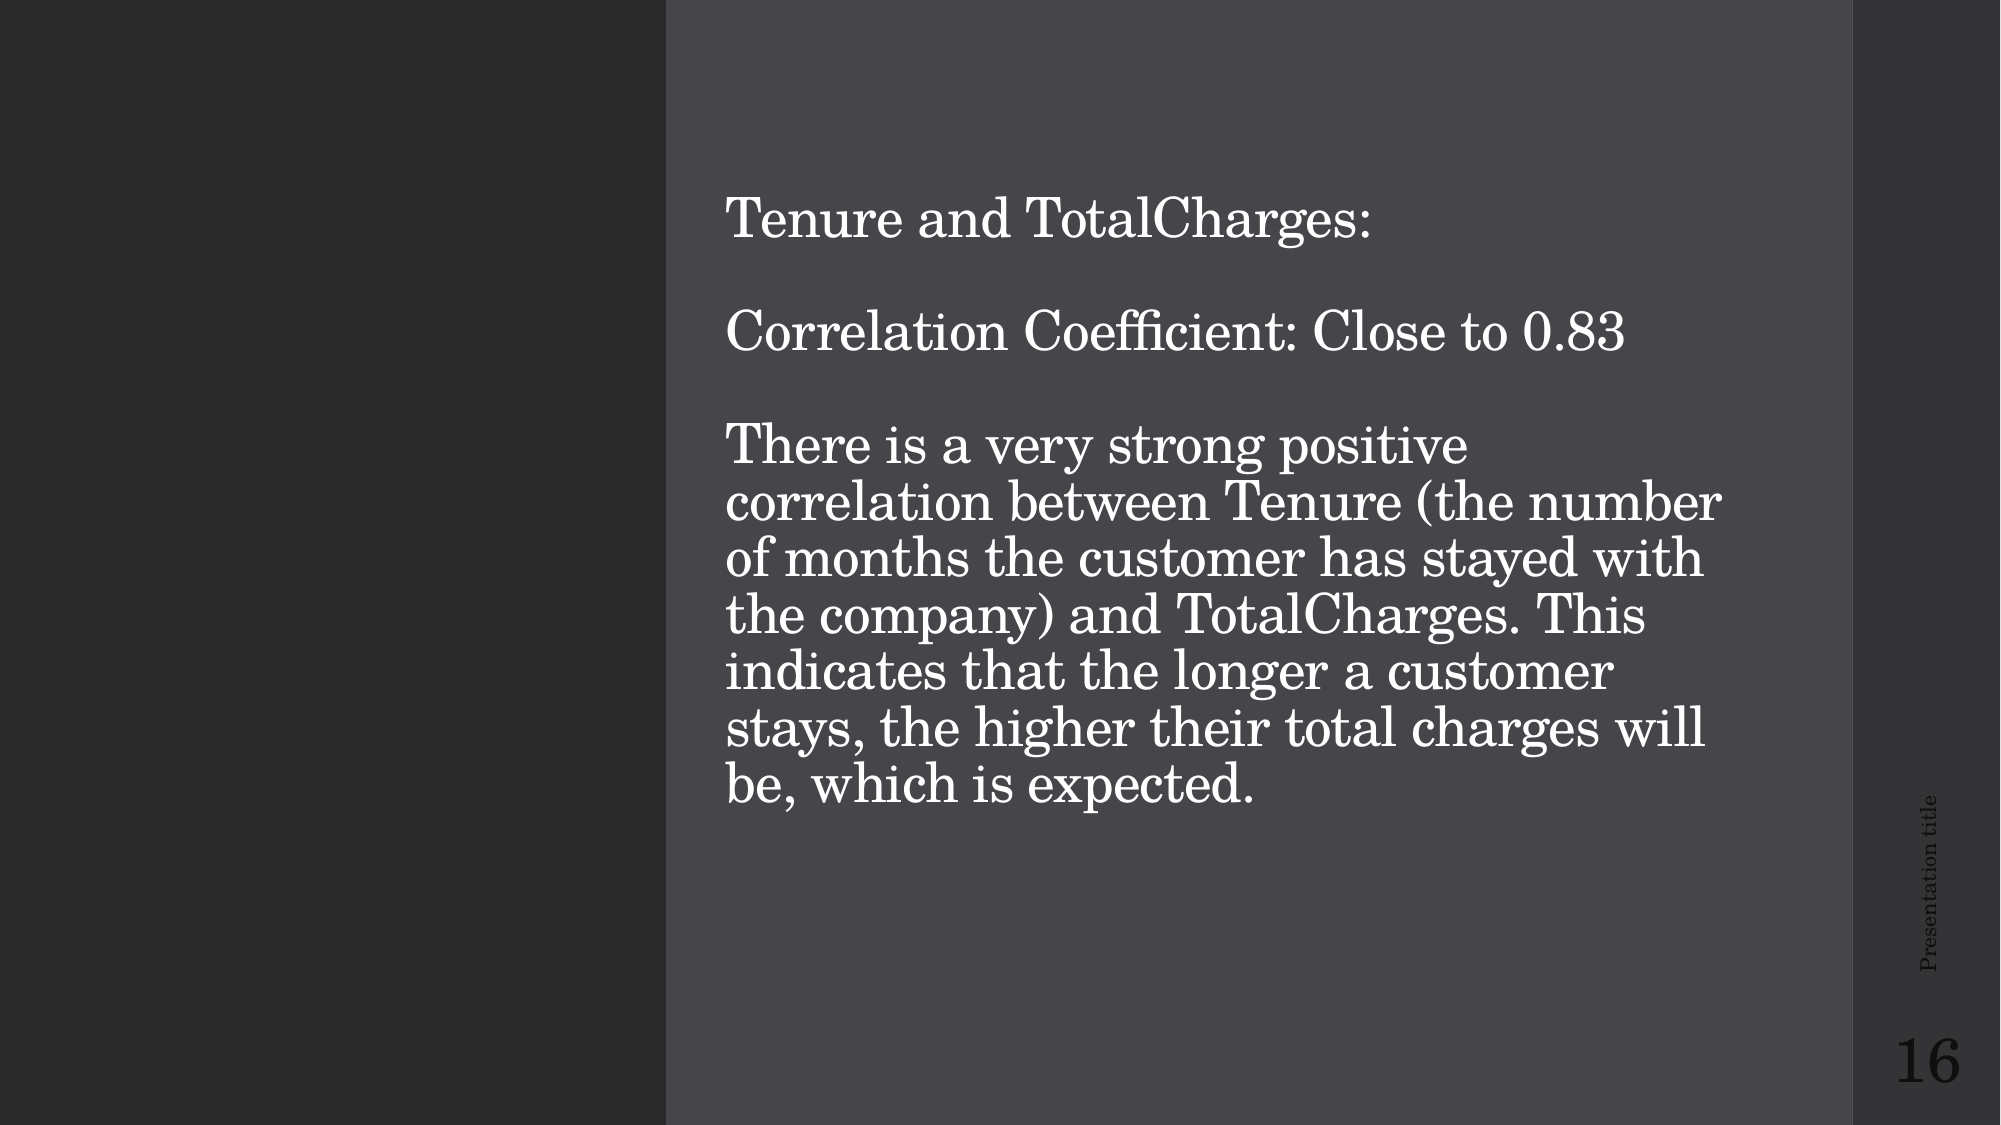

# Tenure and TotalCharges: Correlation Coefficient: Close to 0.83 There is a very strong positive correlation between Tenure (the number of months the customer has stayed with the company) and TotalCharges. This indicates that the longer a customer stays, the higher their total charges will be, which is expected.
Presentation title
16